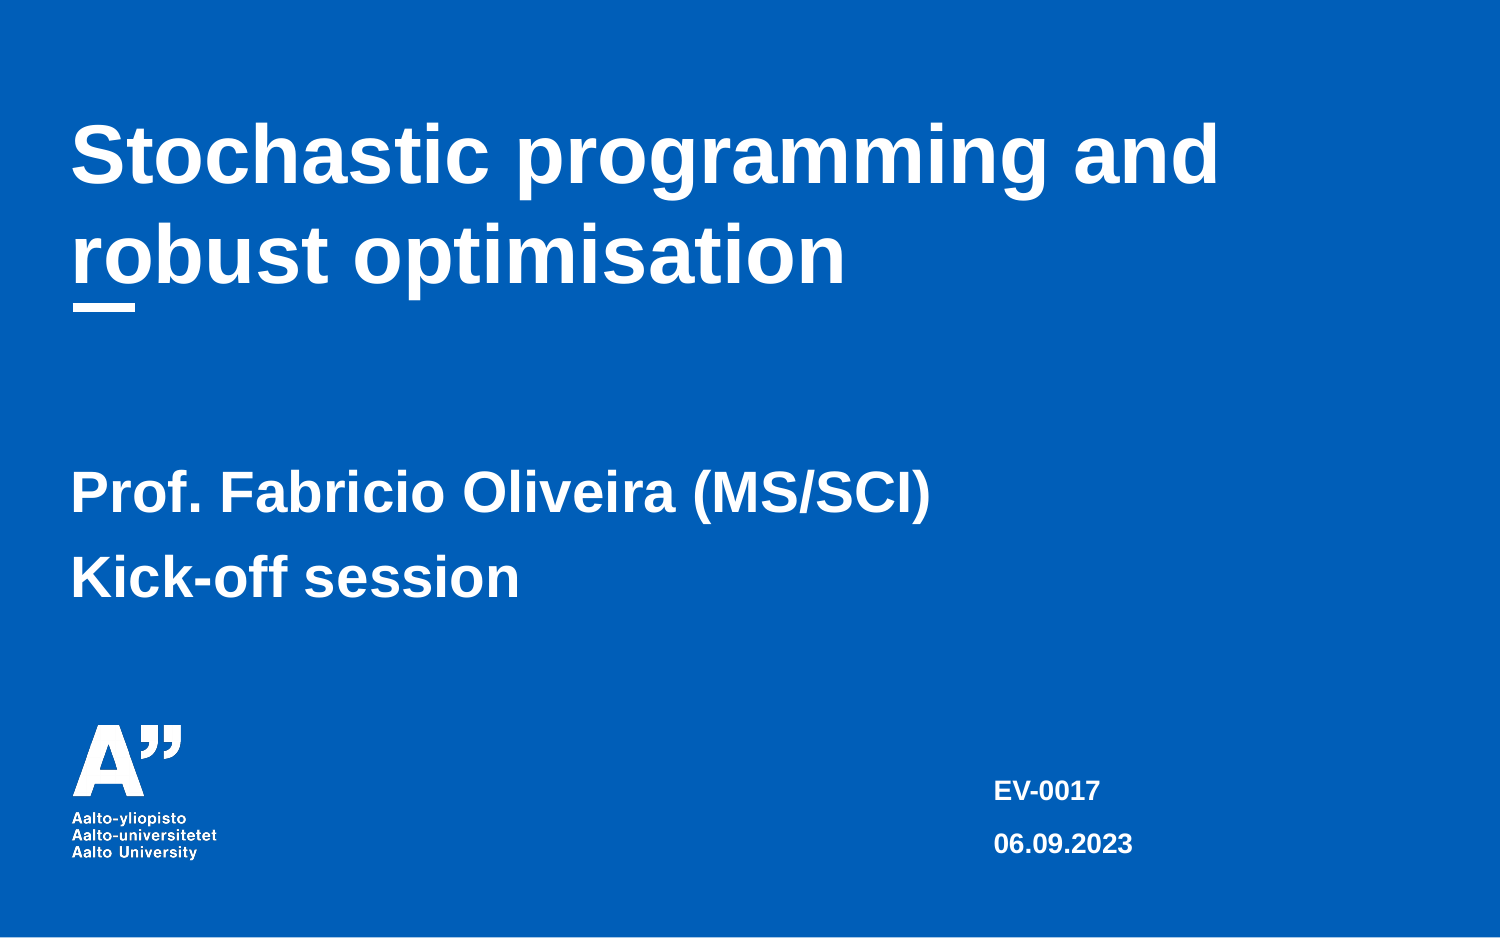

Stochastic programming and robust optimisation
Prof. Fabricio Oliveira (MS/SCI)
Kick-off session
EV-0017
06.09.2023